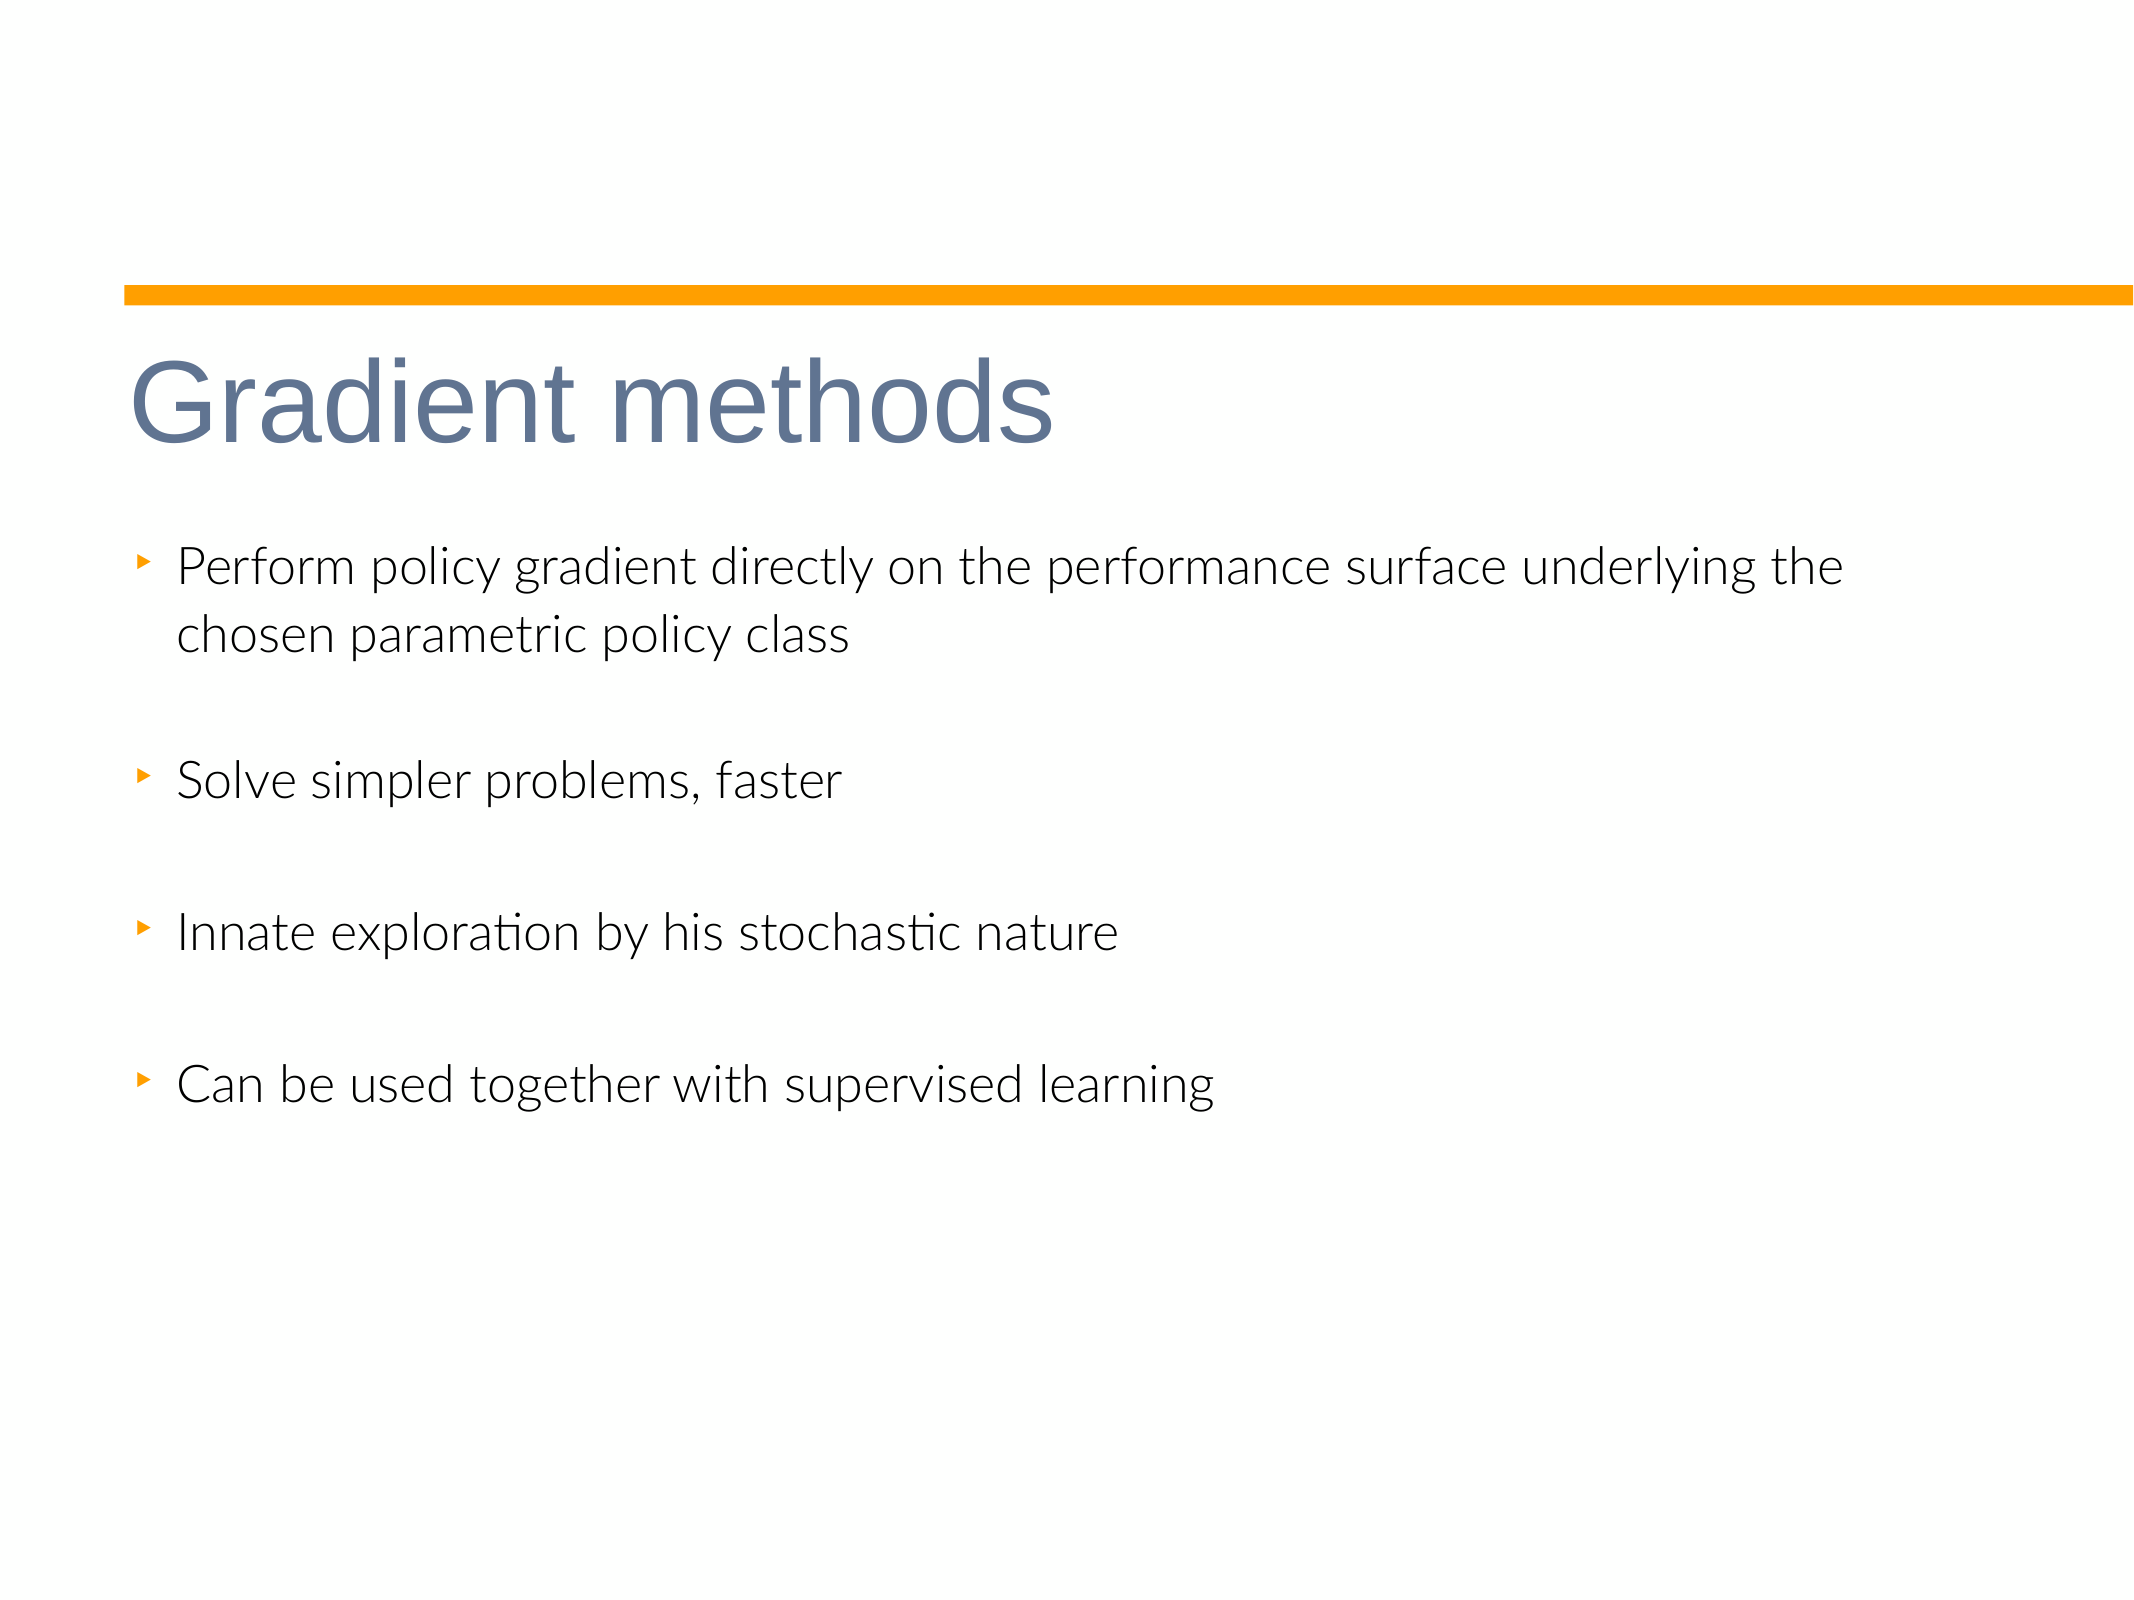

Gradient methods
Perform policy gradient directly on the performance surface underlying the chosen parametric policy class
Solve simpler problems, faster
Innate exploration by his stochastic nature
Can be used together with supervised learning